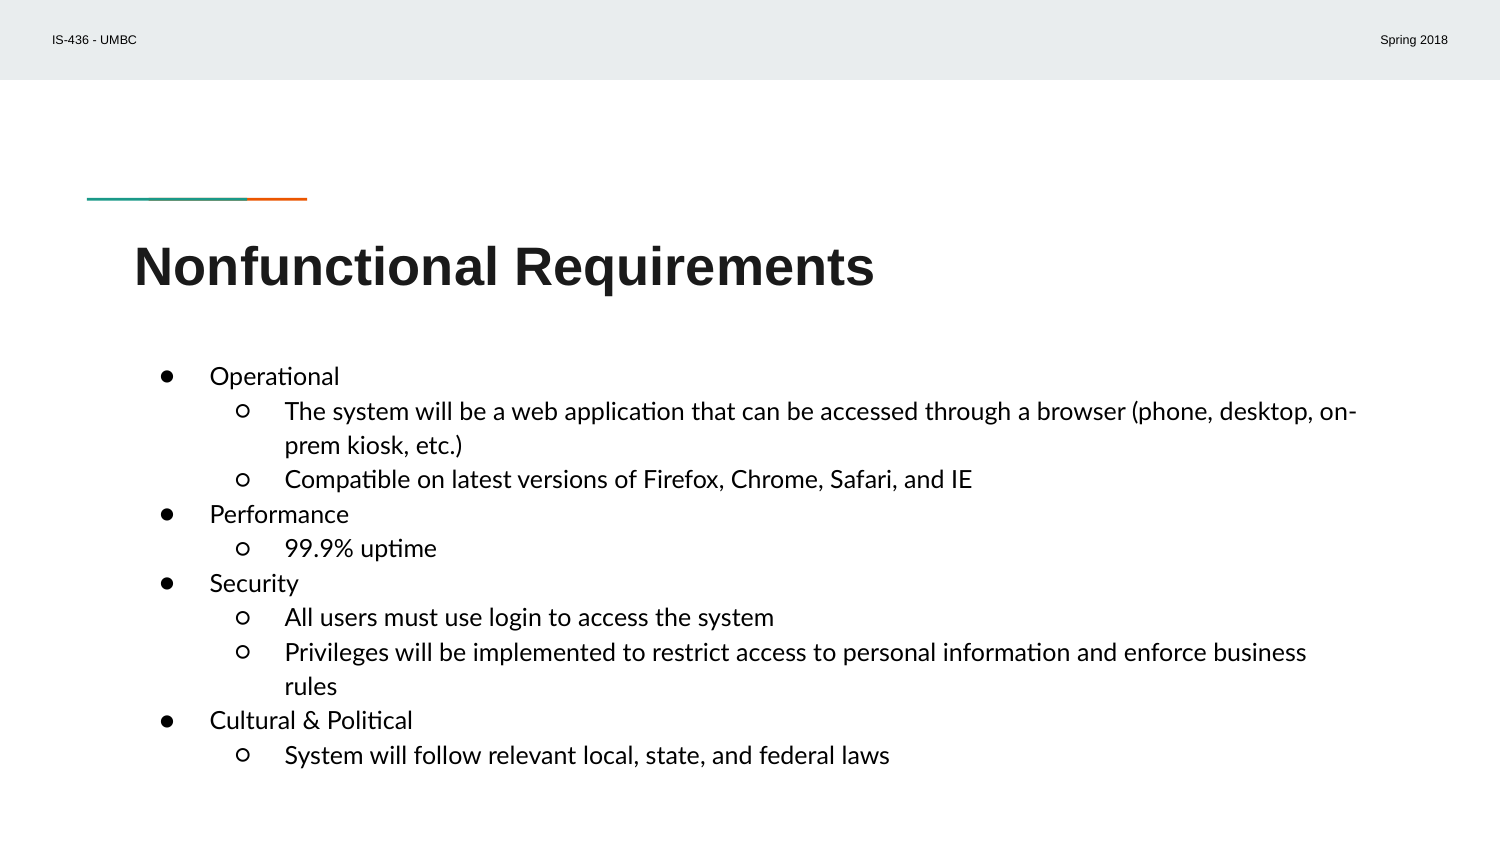

# Nonfunctional Requirements
Operational
The system will be a web application that can be accessed through a browser (phone, desktop, on-prem kiosk, etc.)
Compatible on latest versions of Firefox, Chrome, Safari, and IE
Performance
99.9% uptime
Security
All users must use login to access the system
Privileges will be implemented to restrict access to personal information and enforce business rules
Cultural & Political
System will follow relevant local, state, and federal laws